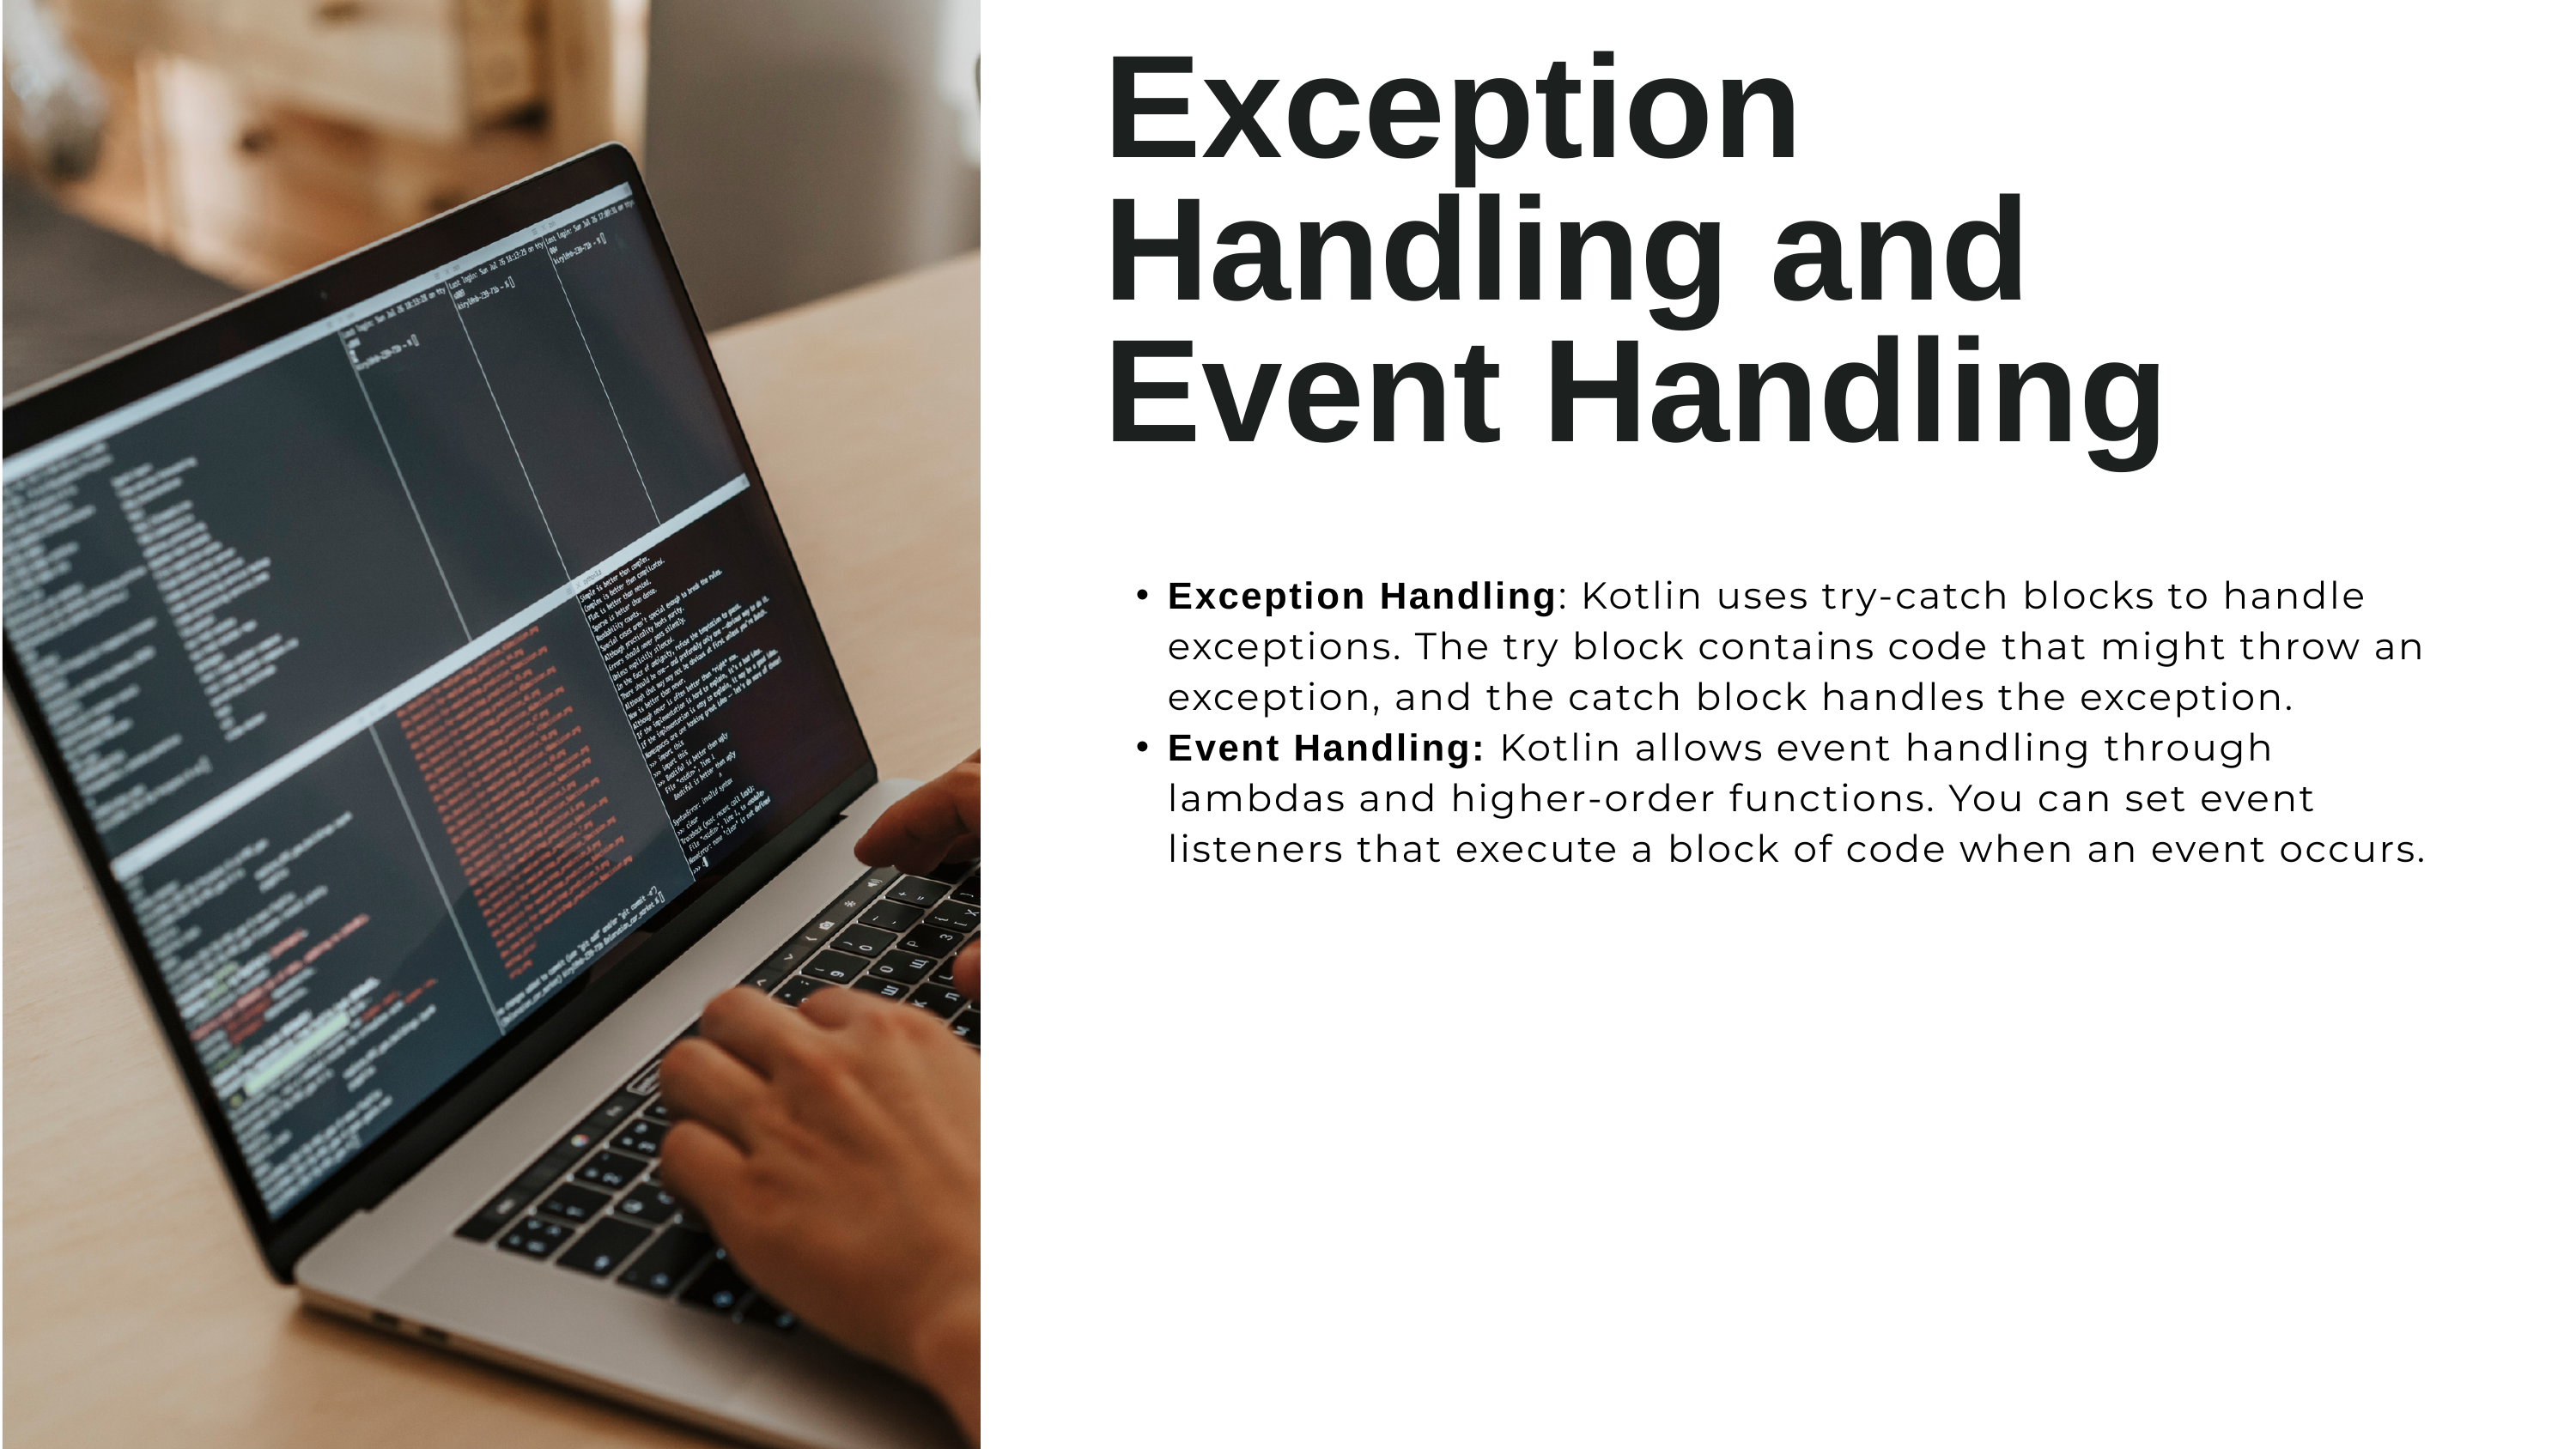

Exception Handling and Event Handling
Exception Handling: Kotlin uses try-catch blocks to handle exceptions. The try block contains code that might throw an exception, and the catch block handles the exception.
Event Handling: Kotlin allows event handling through lambdas and higher-order functions. You can set event listeners that execute a block of code when an event occurs.